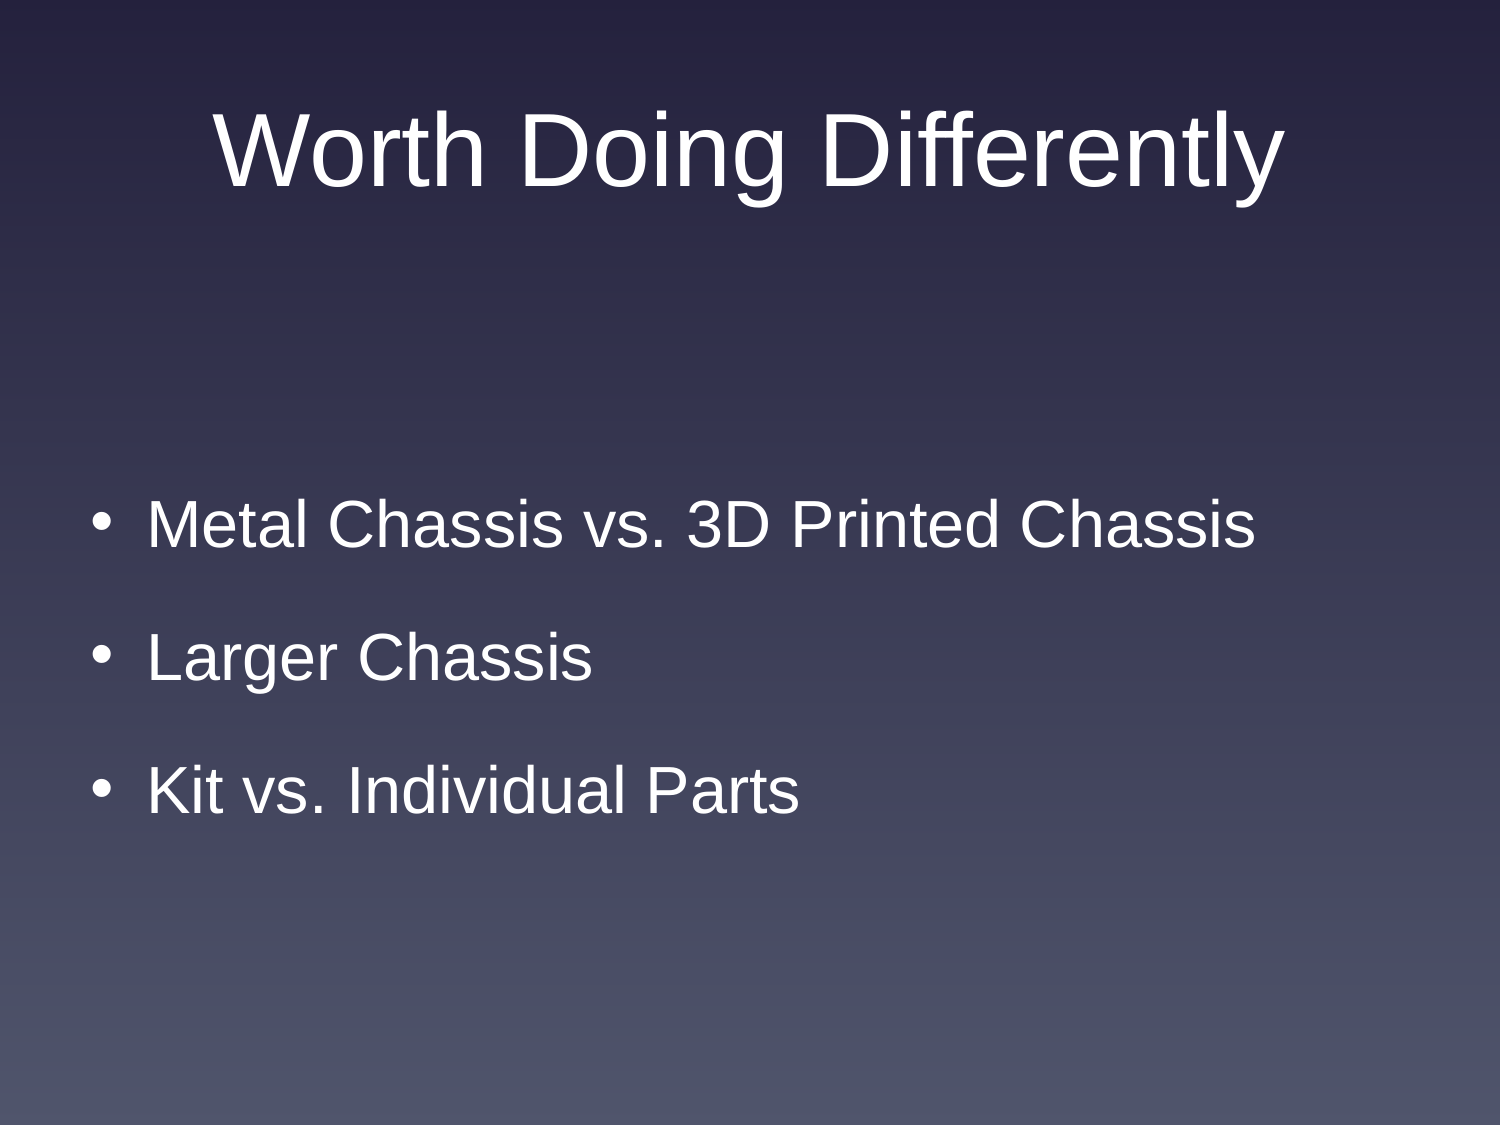

# Worth Doing Differently
Metal Chassis vs. 3D Printed Chassis
Larger Chassis
Kit vs. Individual Parts